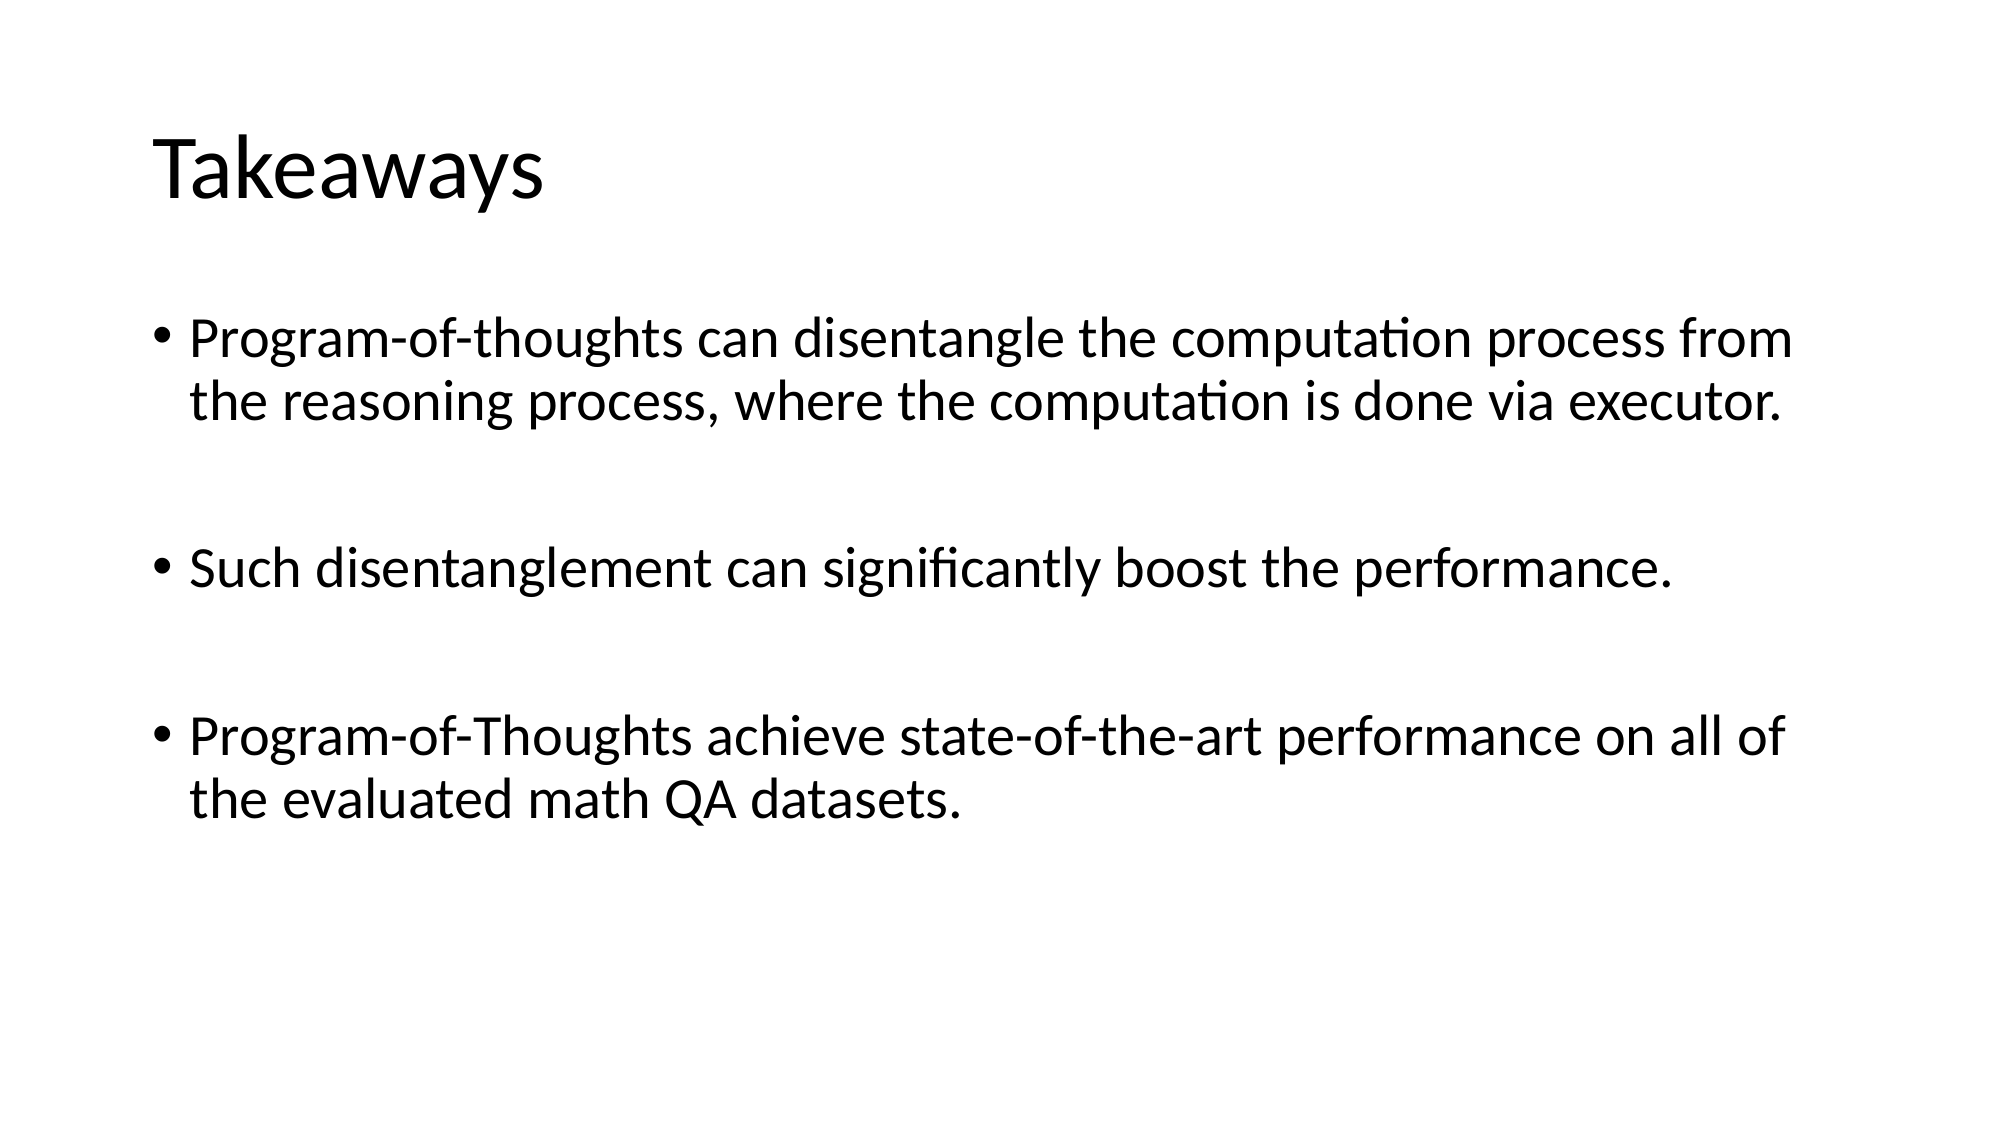

# Takeaways
Program-of-thoughts can disentangle the computation process from the reasoning process, where the computation is done via executor.

Such disentanglement can significantly boost the performance.

Program-of-Thoughts achieve state-of-the-art performance on all of the evaluated math QA datasets.